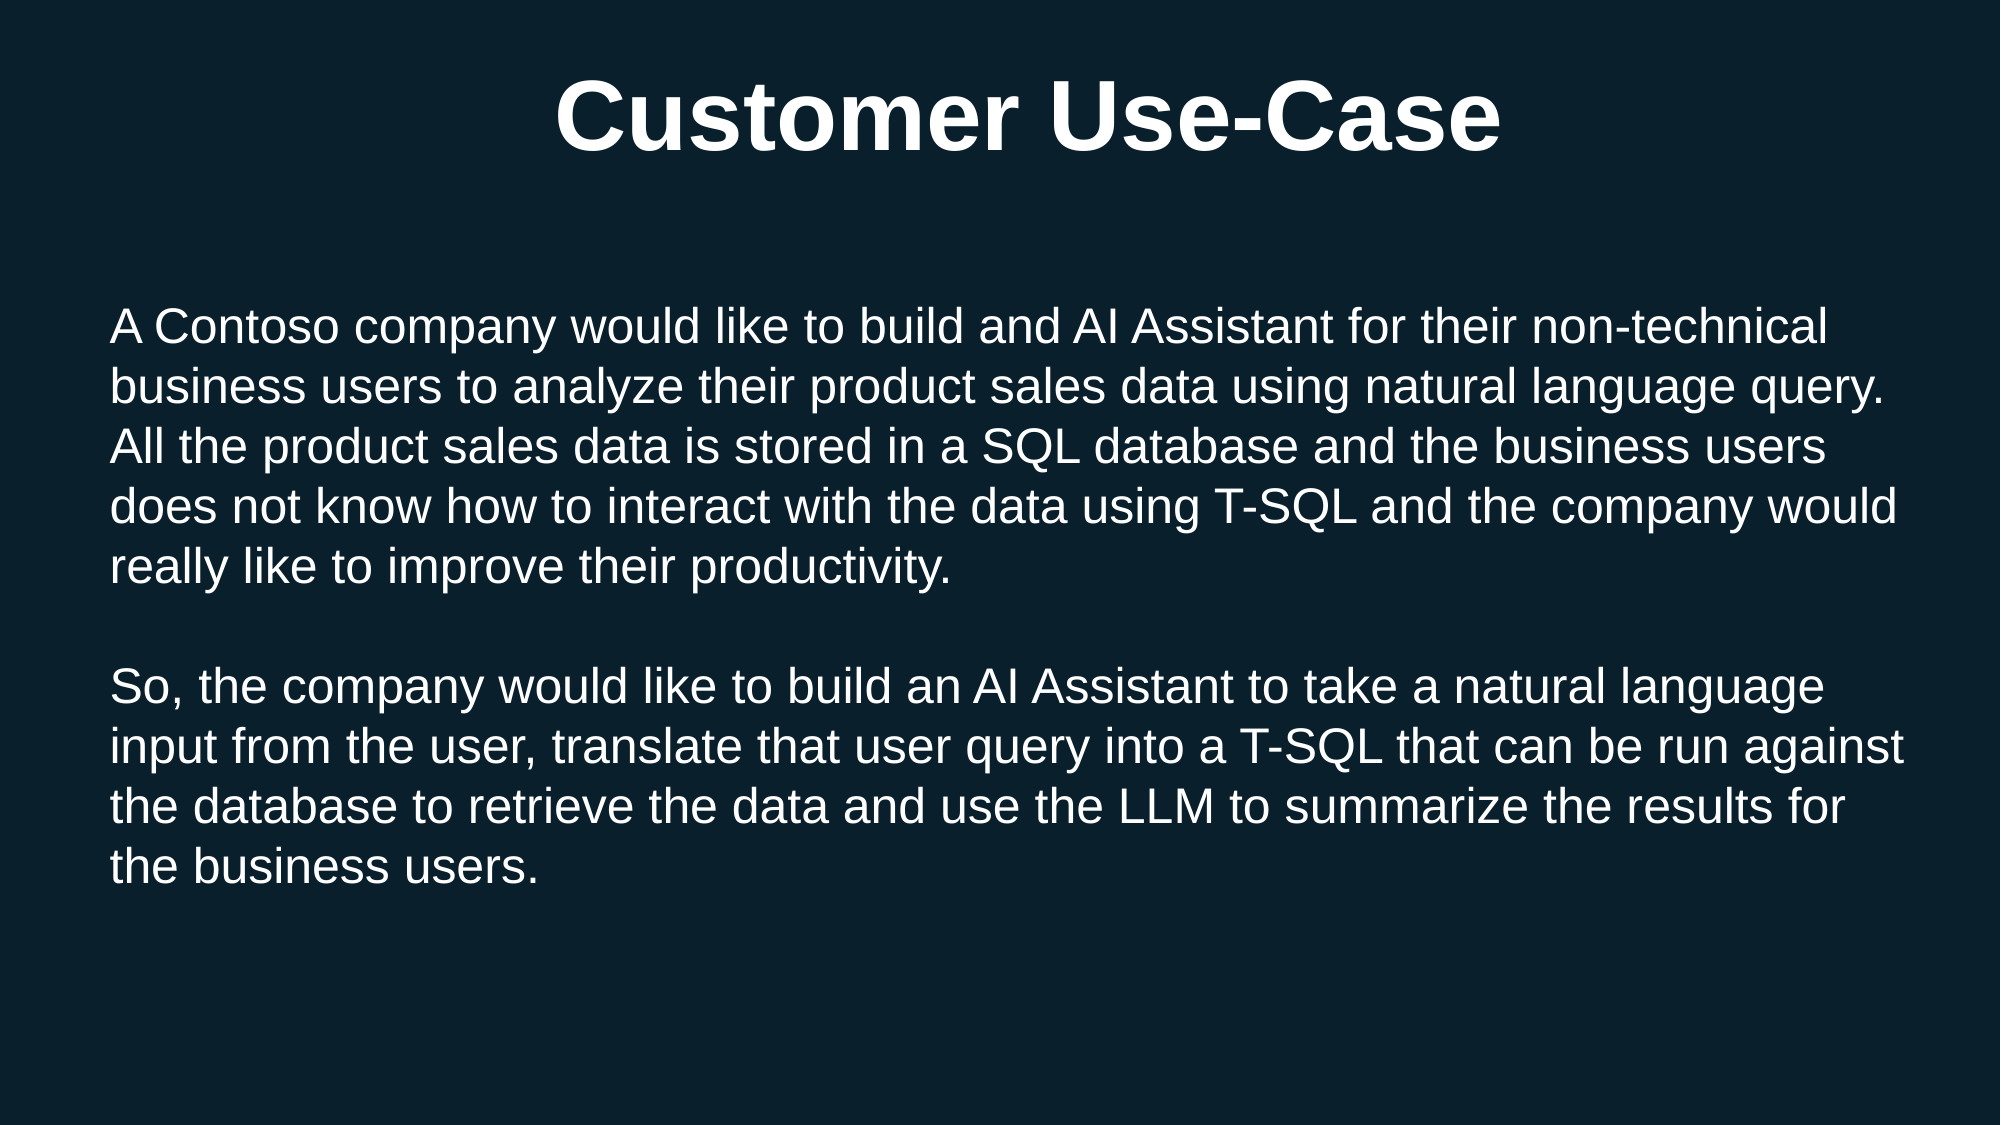

Customer Use-Case
A Contoso company would like to build and AI Assistant for their non-technical business users to analyze their product sales data using natural language query. All the product sales data is stored in a SQL database and the business users does not know how to interact with the data using T-SQL and the company would really like to improve their productivity.

So, the company would like to build an AI Assistant to take a natural language input from the user, translate that user query into a T-SQL that can be run against the database to retrieve the data and use the LLM to summarize the results for the business users.